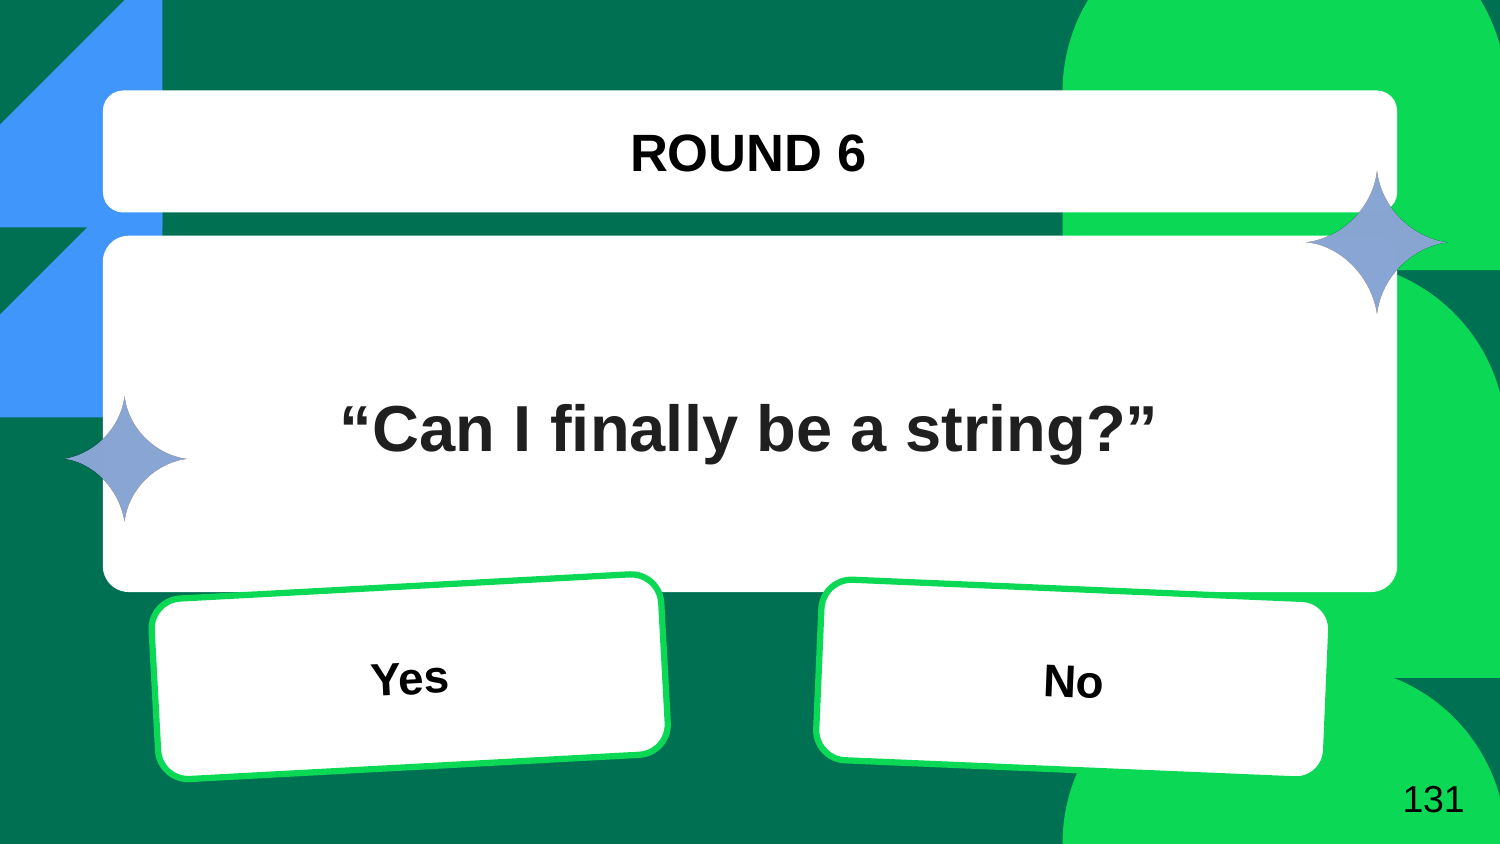

# ROUND 6
“Can I finally be a string?”

Yes
No